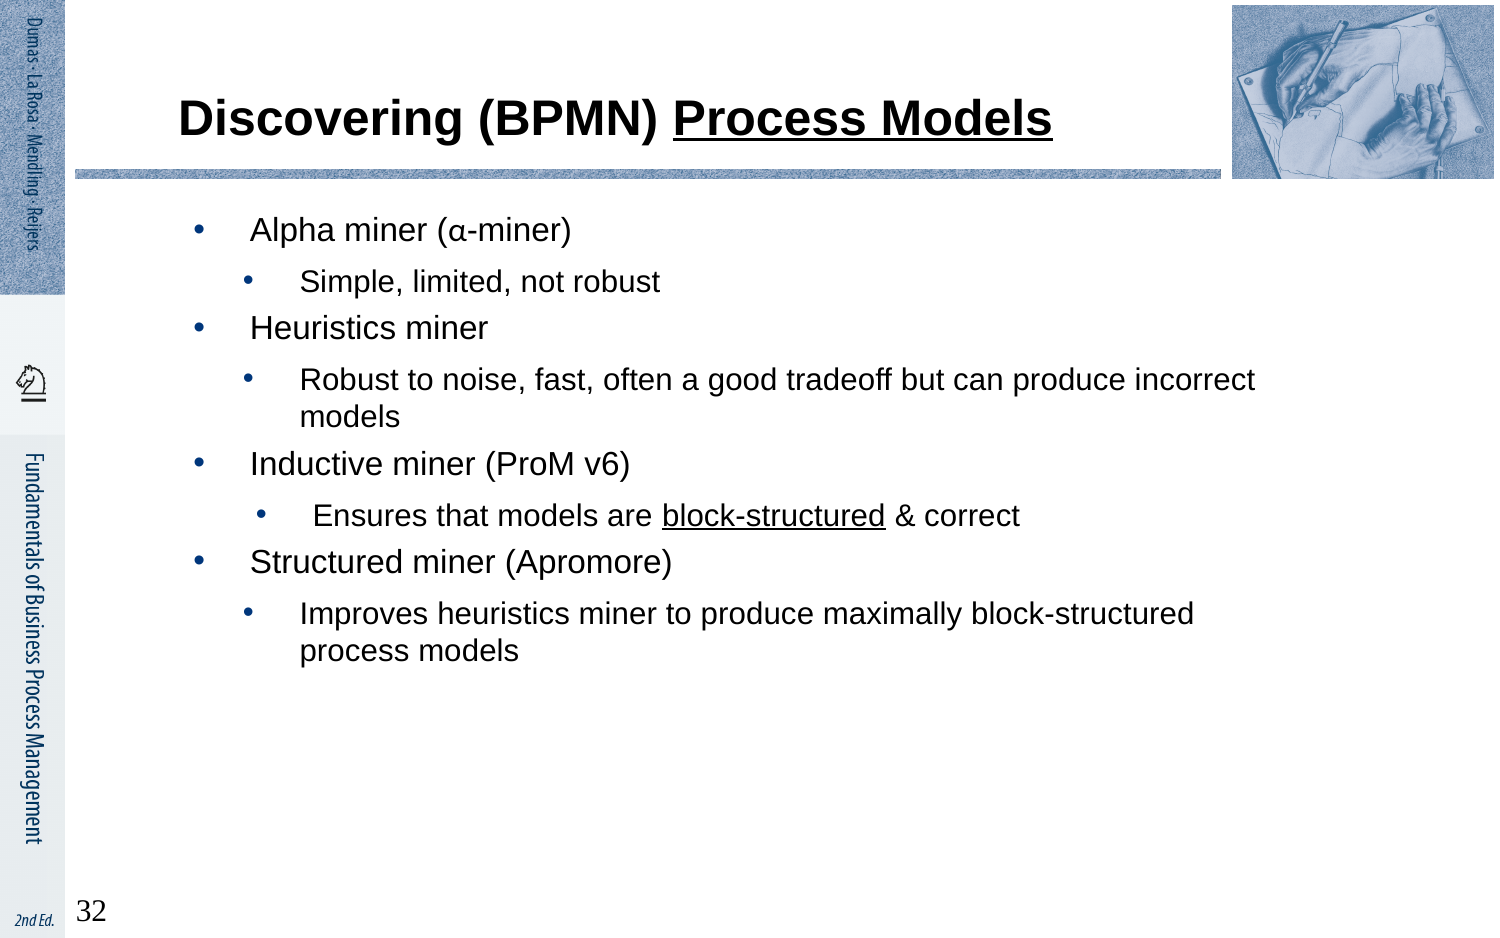

# Discovering (BPMN) Process Models
Alpha miner (α-miner)
Simple, limited, not robust
Heuristics miner
Robust to noise, fast, often a good tradeoff but can produce incorrect models
Inductive miner (ProM v6)
Ensures that models are block-structured & correct
Structured miner (Apromore)
Improves heuristics miner to produce maximally block-structured process models
32